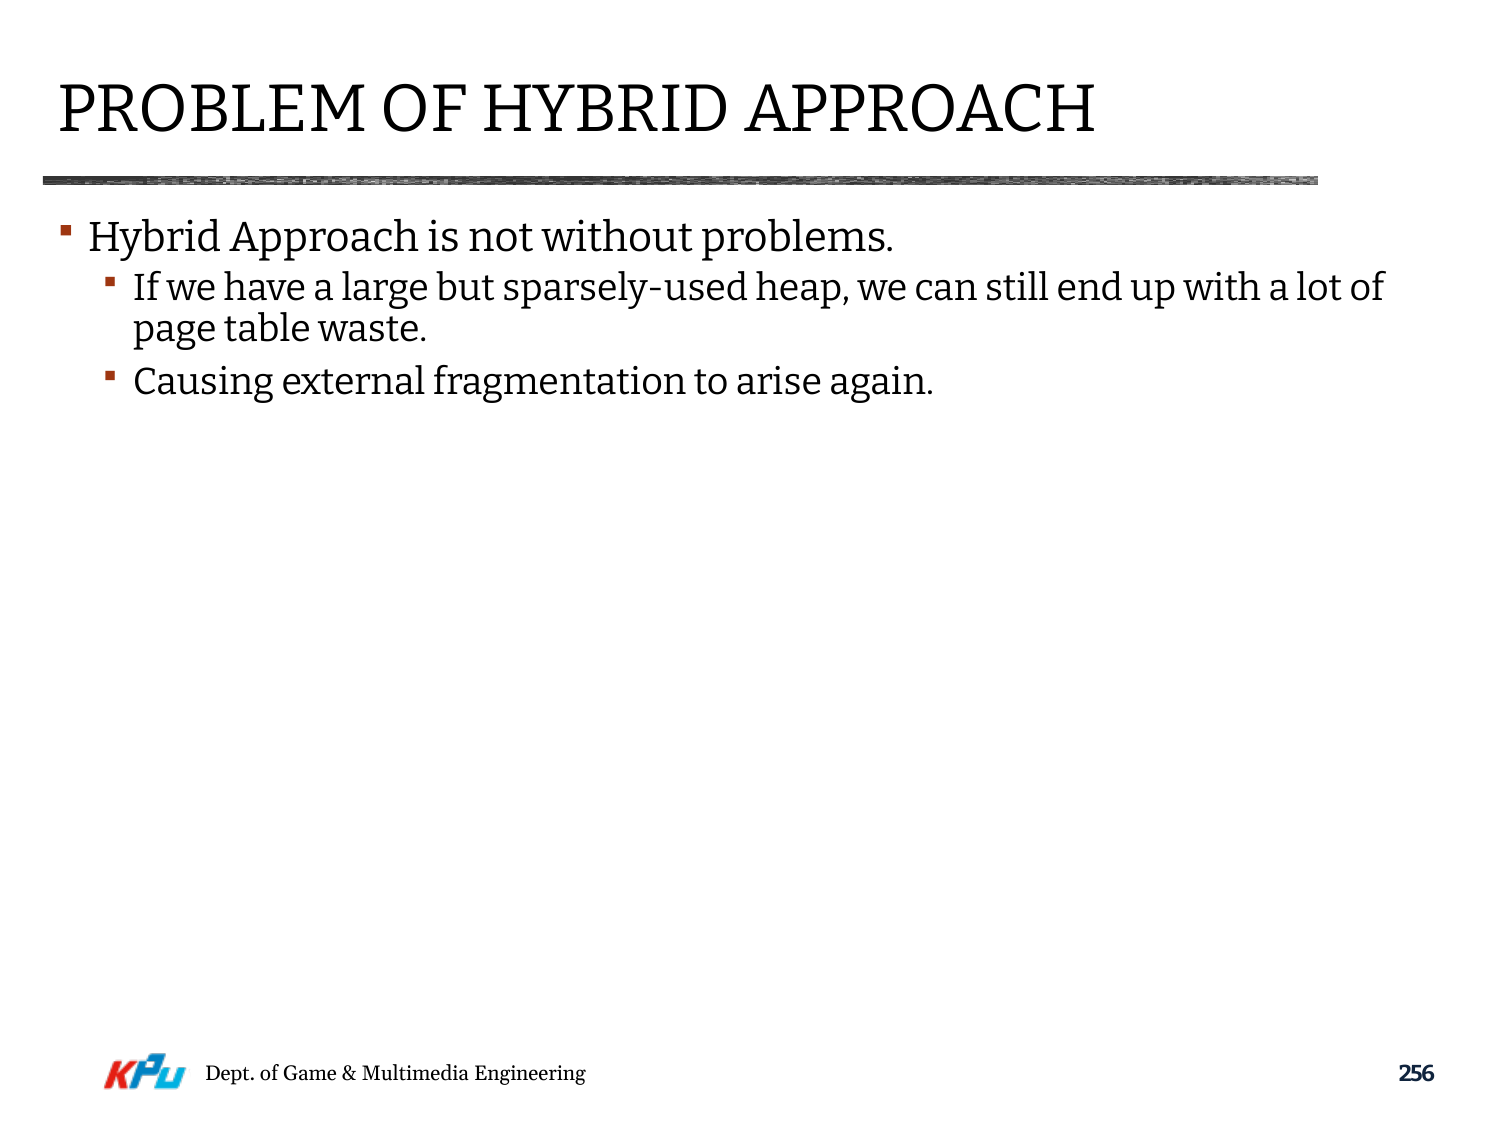

# Problem of Hybrid Approach
Hybrid Approach is not without problems.
If we have a large but sparsely-used heap, we can still end up with a lot of page table waste.
Causing external fragmentation to arise again.

Dept. of Game & Multimedia Engineering
256